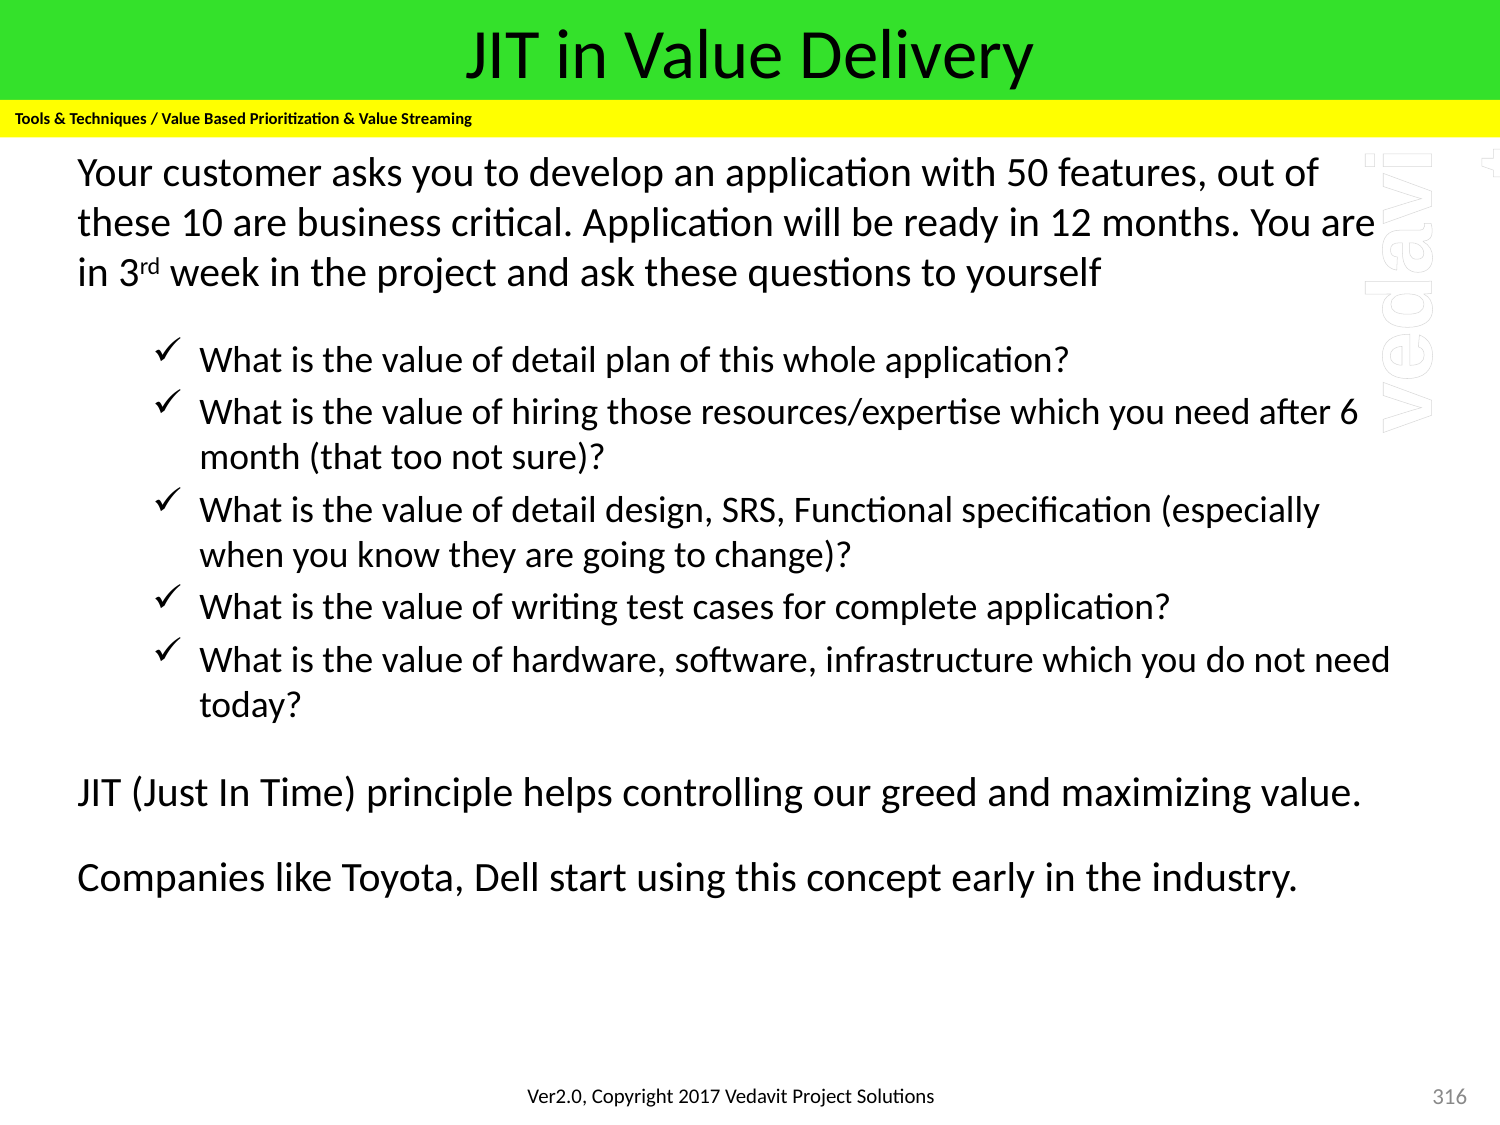

# JIT in Value Delivery
Tools & Techniques / Value Based Prioritization & Value Streaming

Your customer asks you to develop an application with 50 features, out of these 10 are business critical. Application will be ready in 12 months. You are in 3rd week in the project and ask these questions to yourself

What is the value of detail plan of this whole application?
What is the value of hiring those resources/expertise which you need after 6 month (that too not sure)?
What is the value of detail design, SRS, Functional specification (especially when you know they are going to change)?
What is the value of writing test cases for complete application?
What is the value of hardware, software, infrastructure which you do not need today?

JIT (Just In Time) principle helps controlling our greed and maximizing value.

Companies like Toyota, Dell start using this concept early in the industry.
316